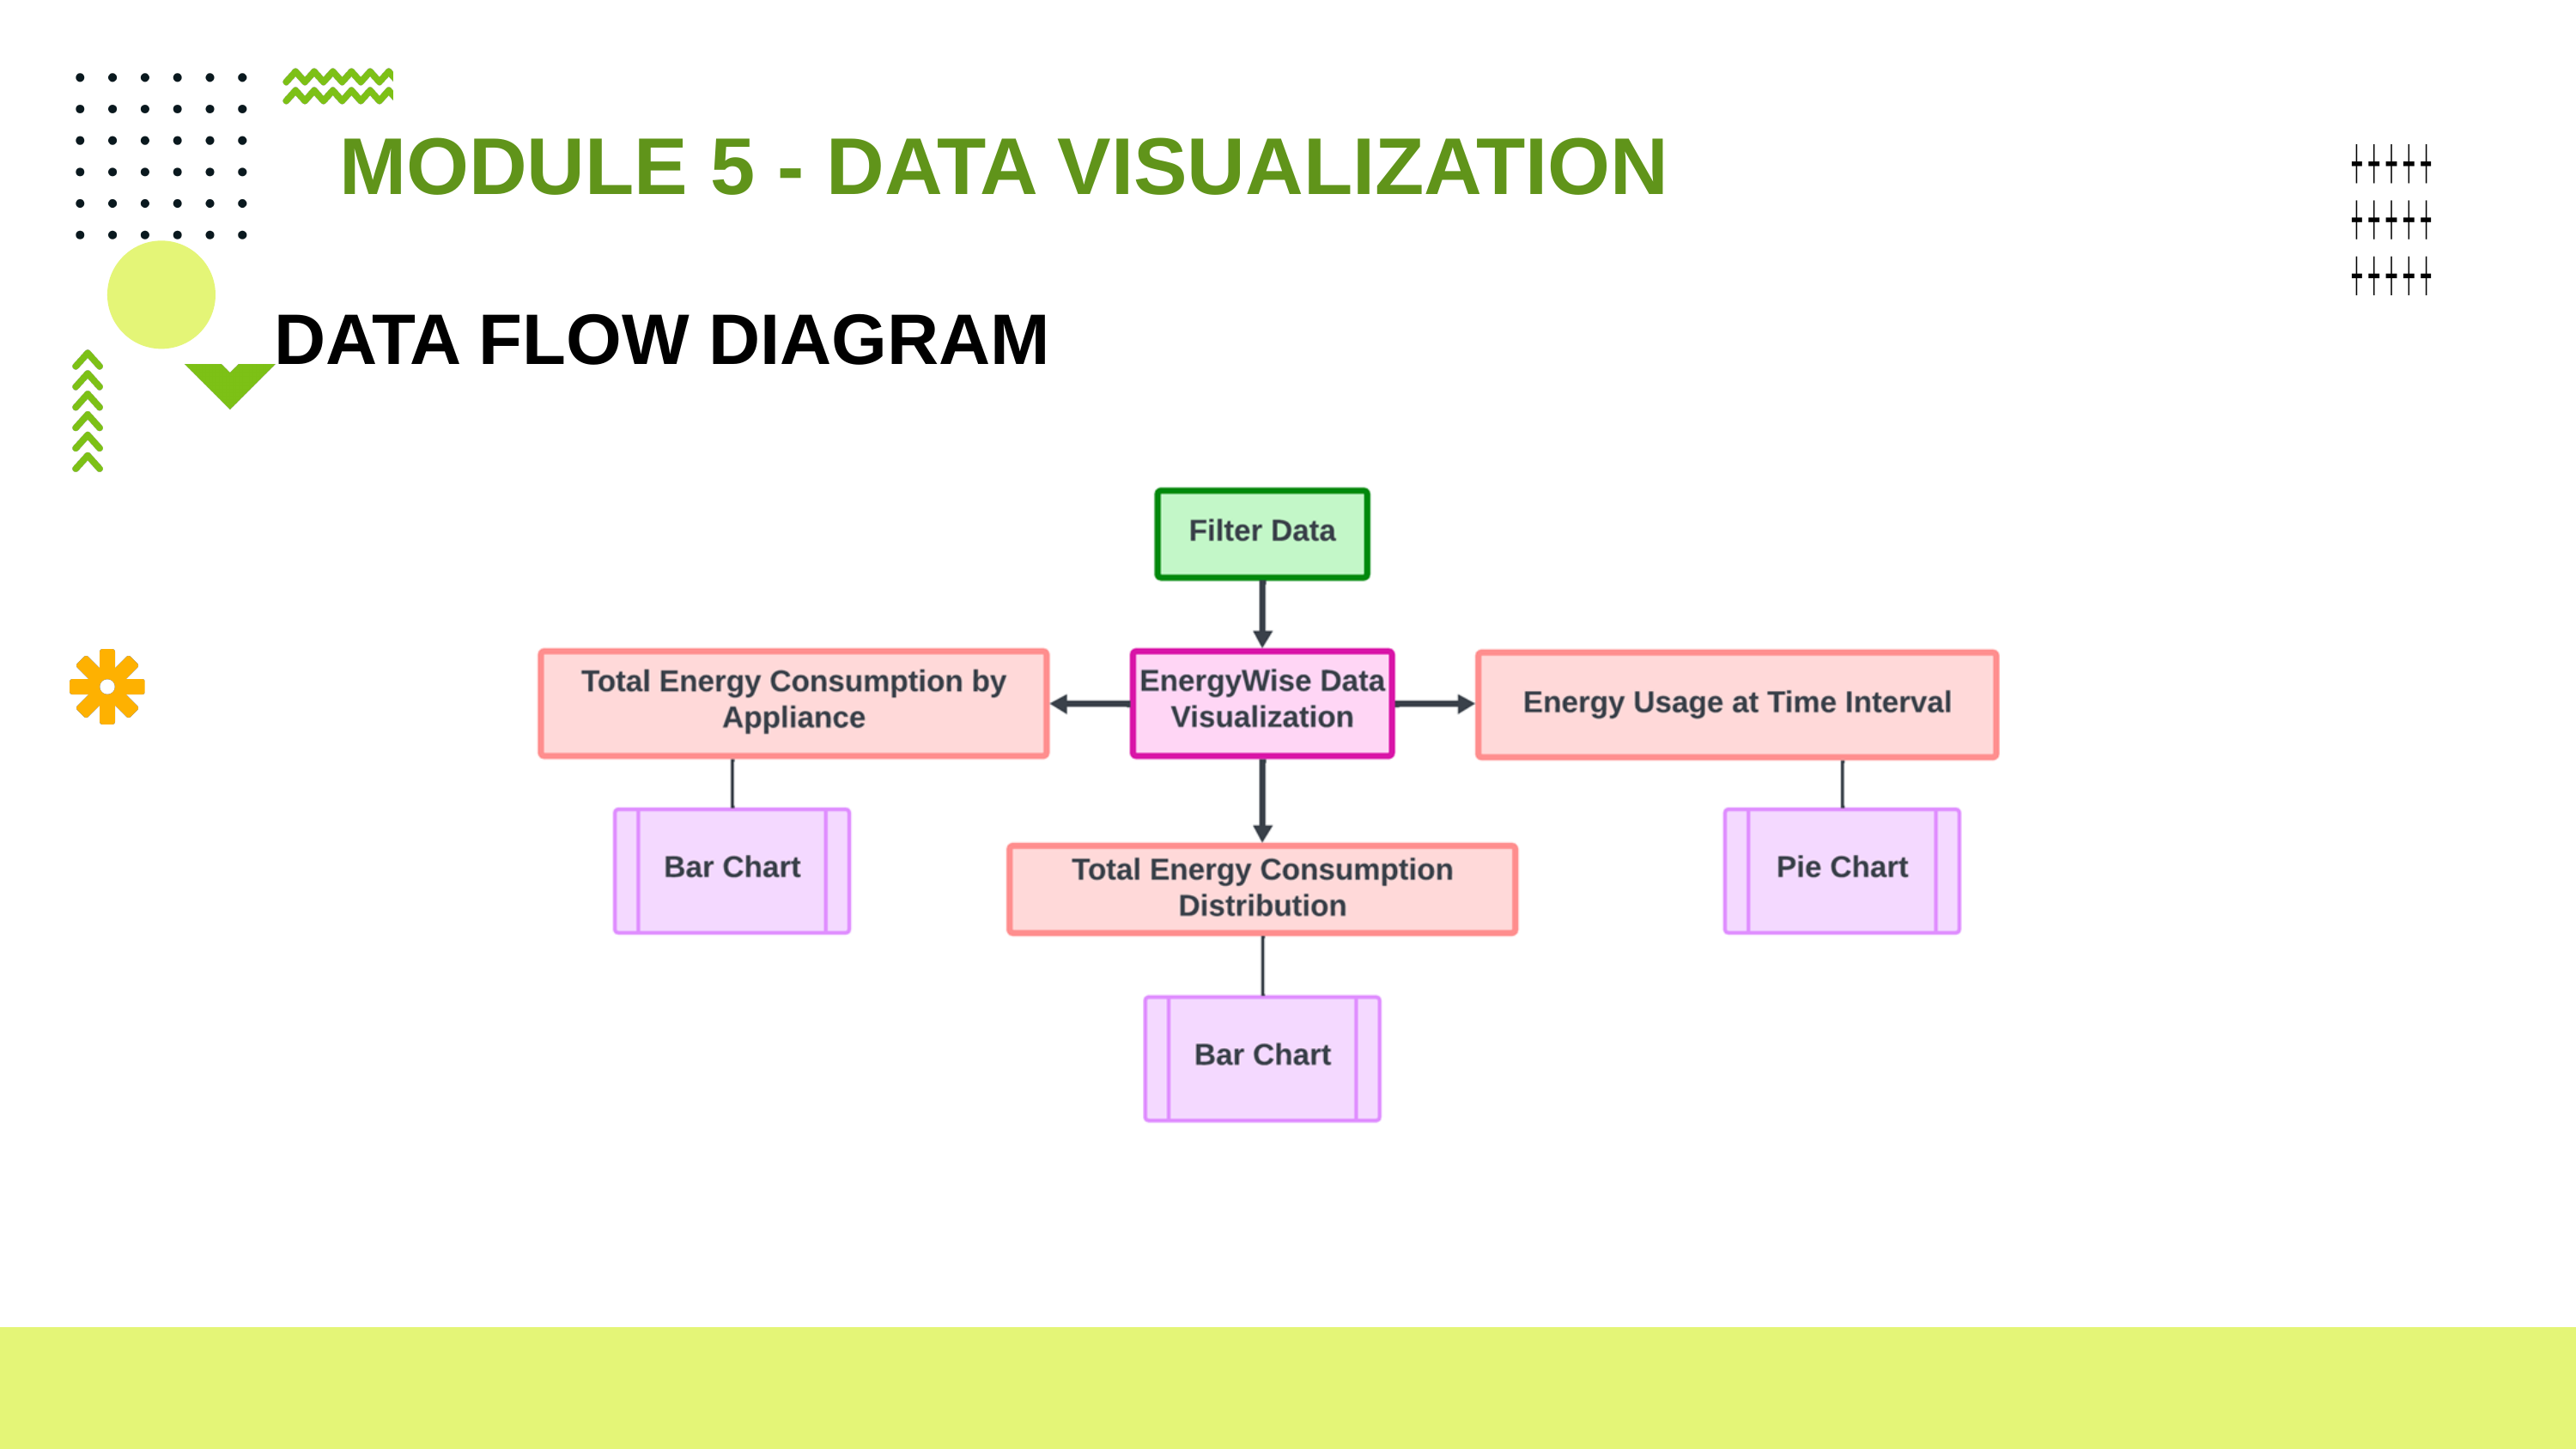

MODULE 5 - DATA VISUALIZATION

DATA FLOW DIAGRAM

www.reallygreatsite.com
PAGE: 04